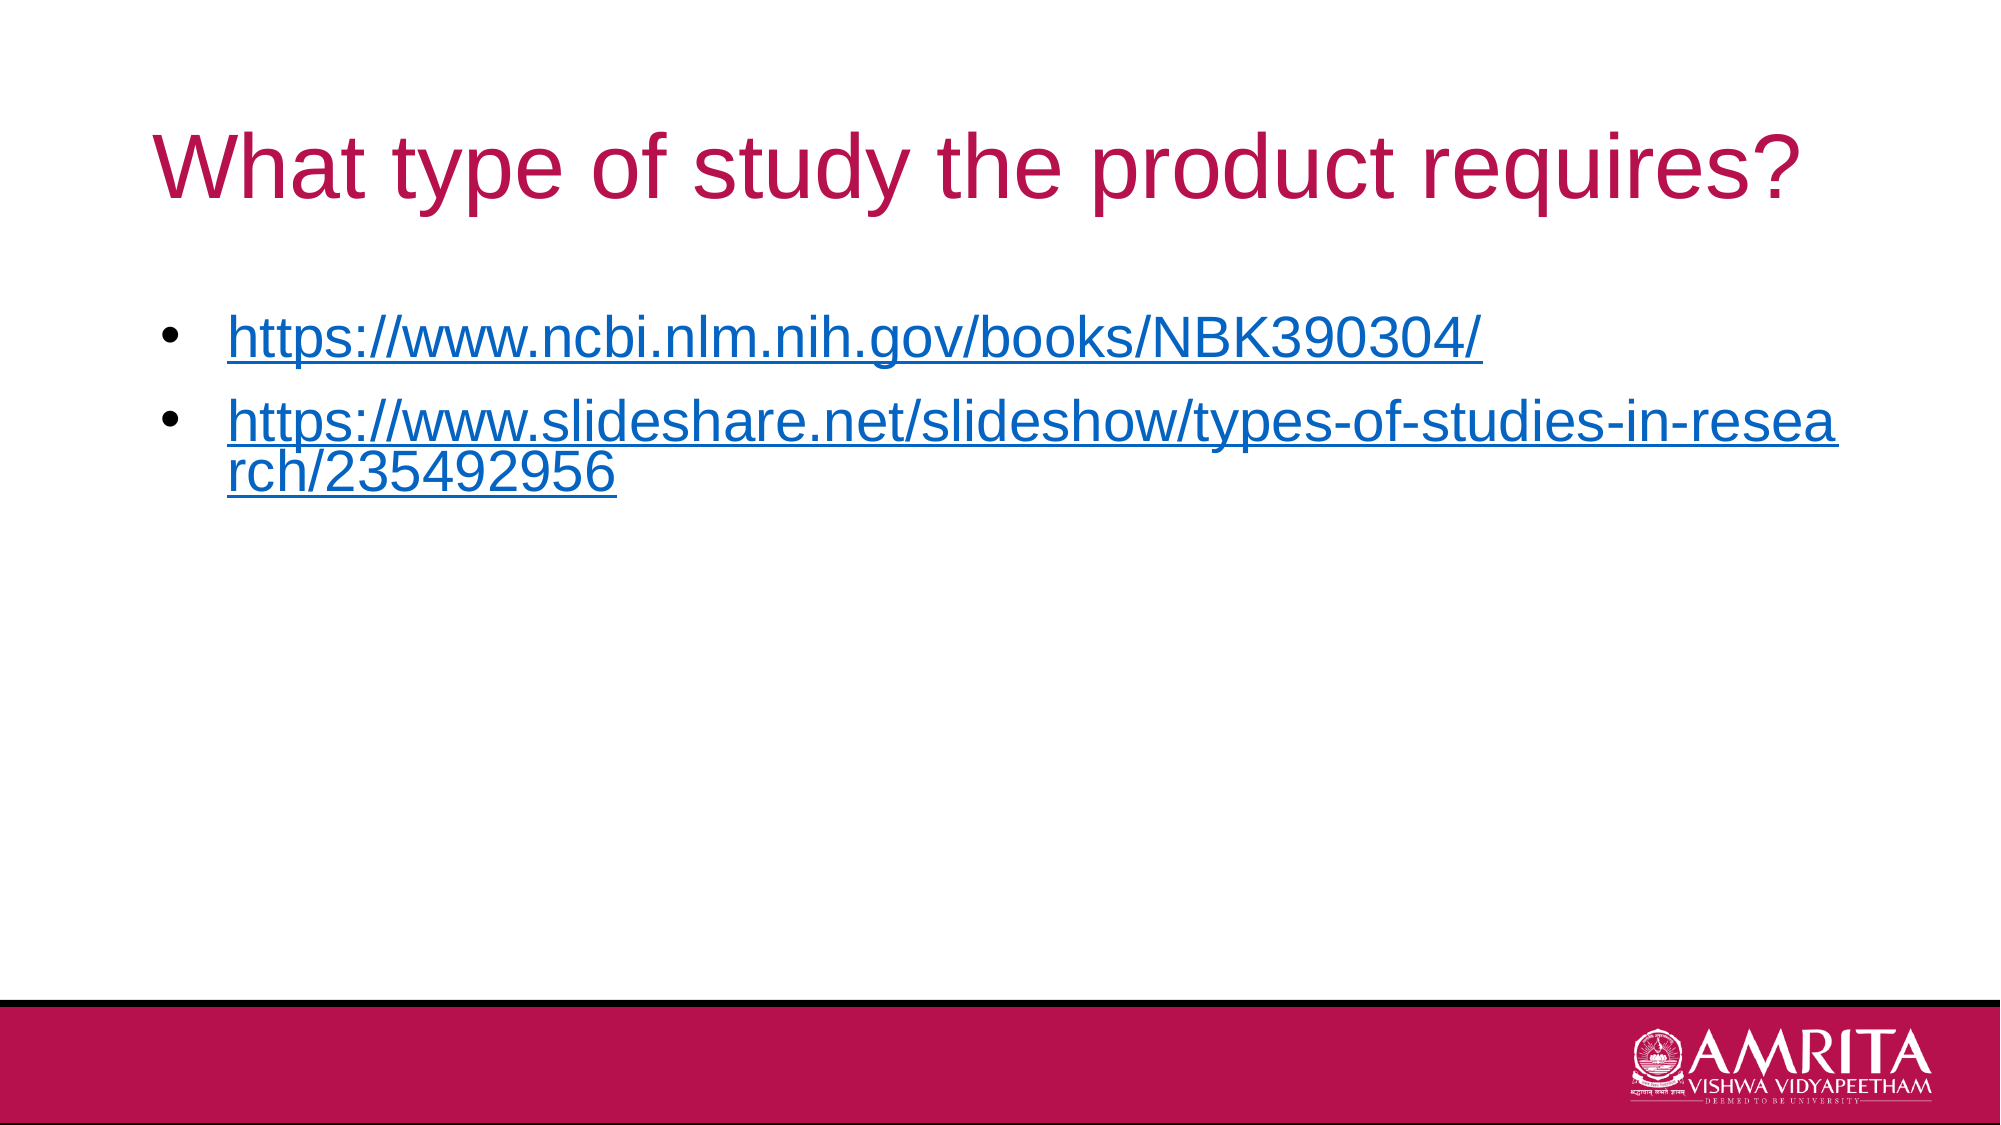

# What type of study the product requires?
https://www.ncbi.nlm.nih.gov/books/NBK390304/
https://www.slideshare.net/slideshow/types-of-studies-in-research/235492956